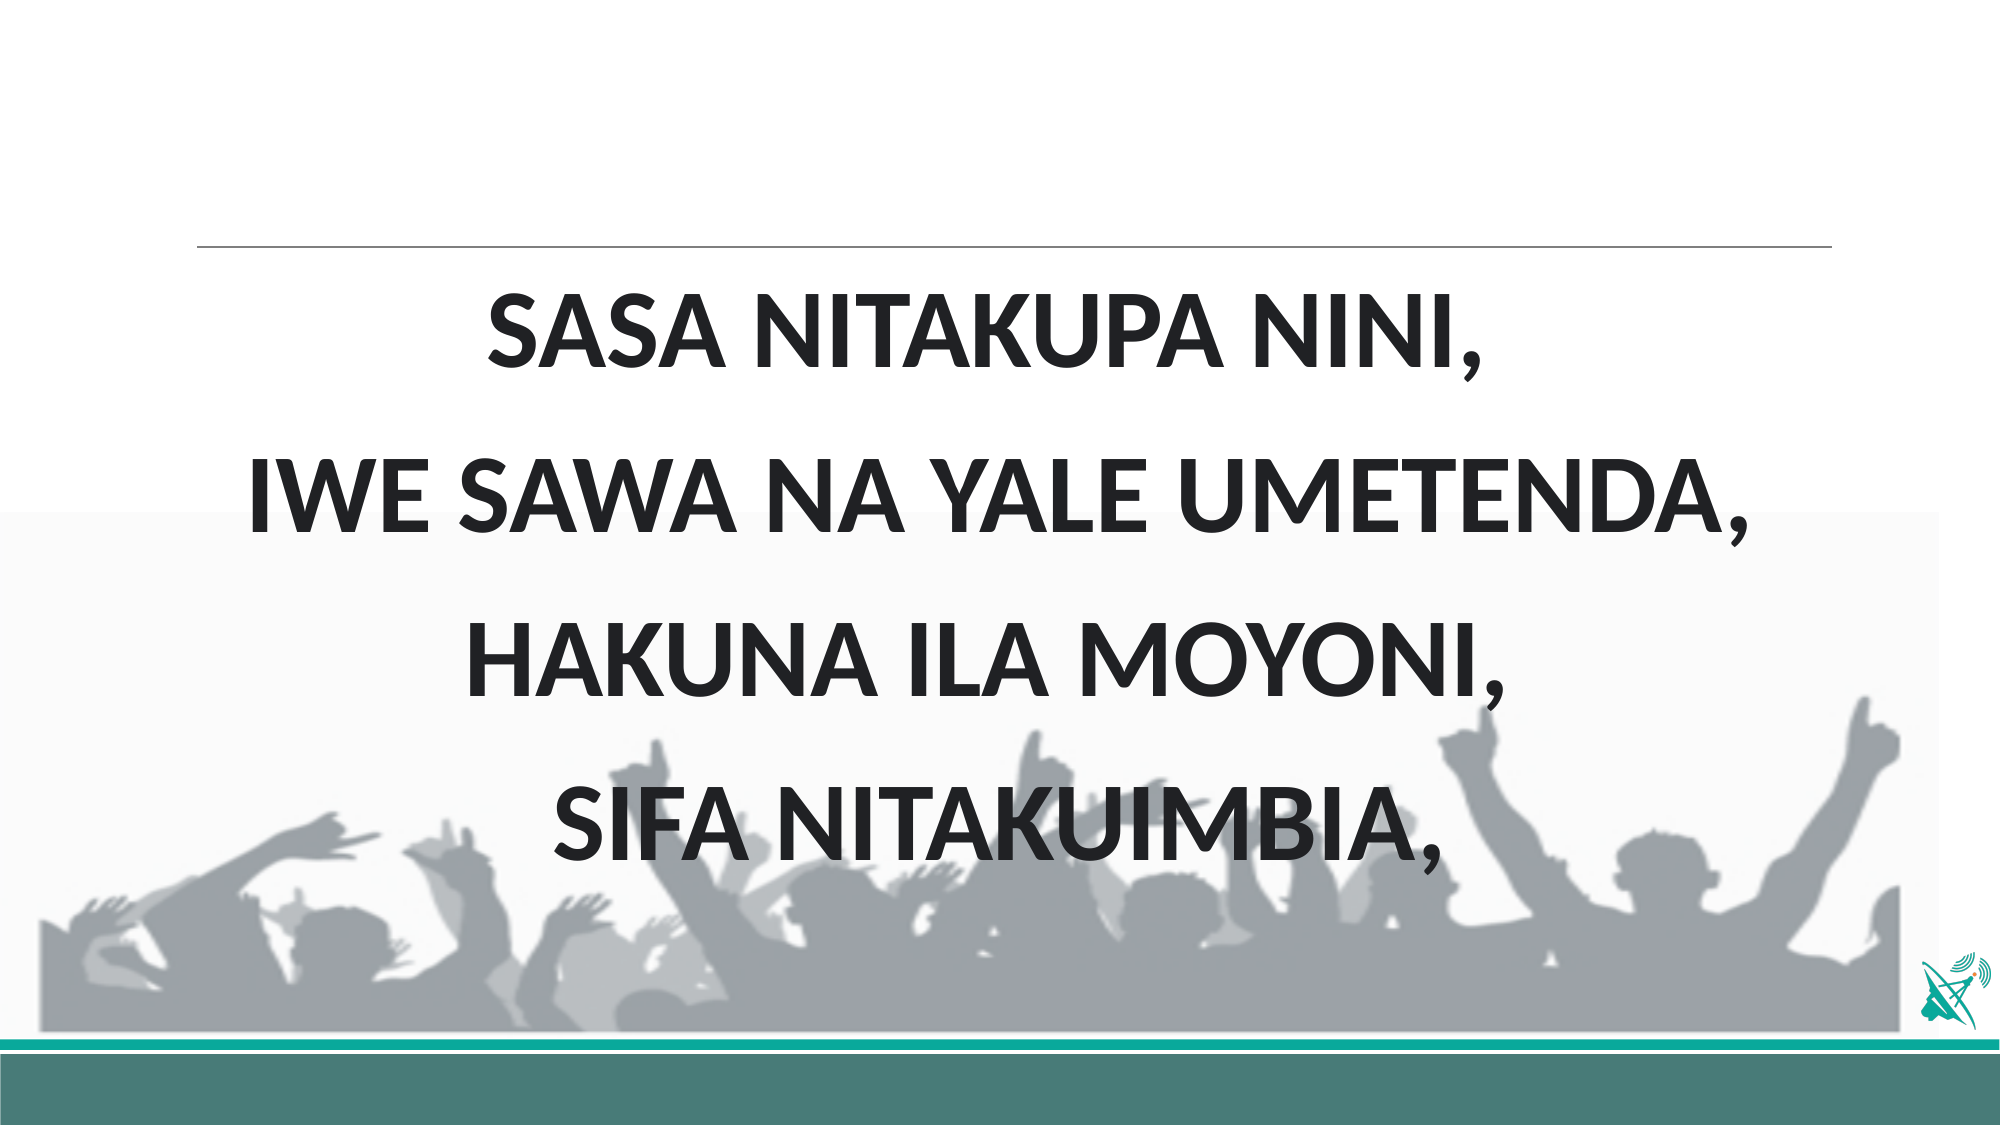

SASA NITAKUPA NINI,
IWE SAWA NA YALE UMETENDA,
HAKUNA ILA MOYONI,
SIFA NITAKUIMBIA,